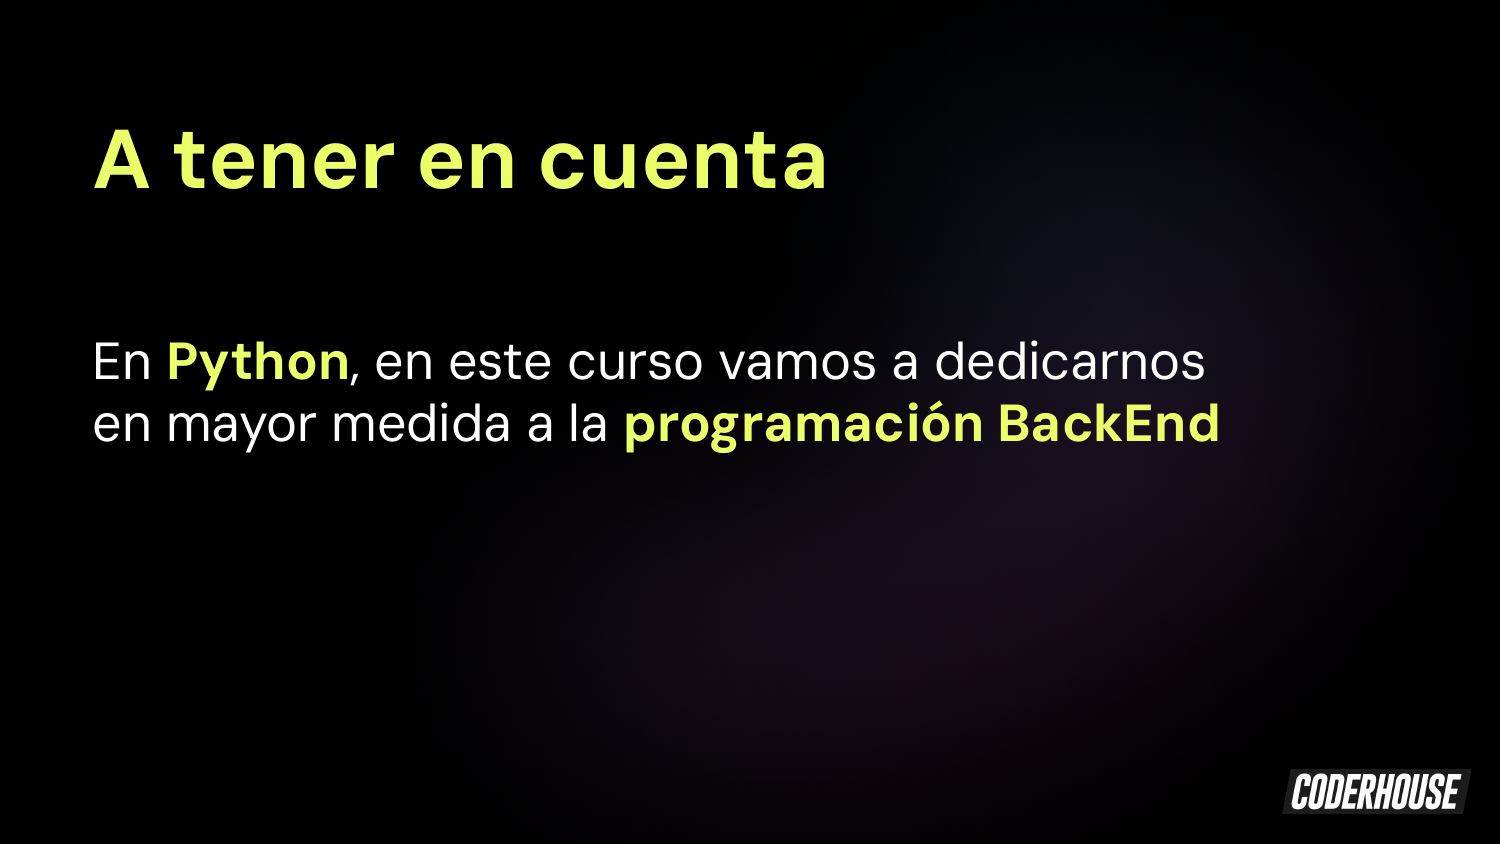

A tener en cuenta
En Python, en este curso vamos a dedicarnos en mayor medida a la programación BackEnd